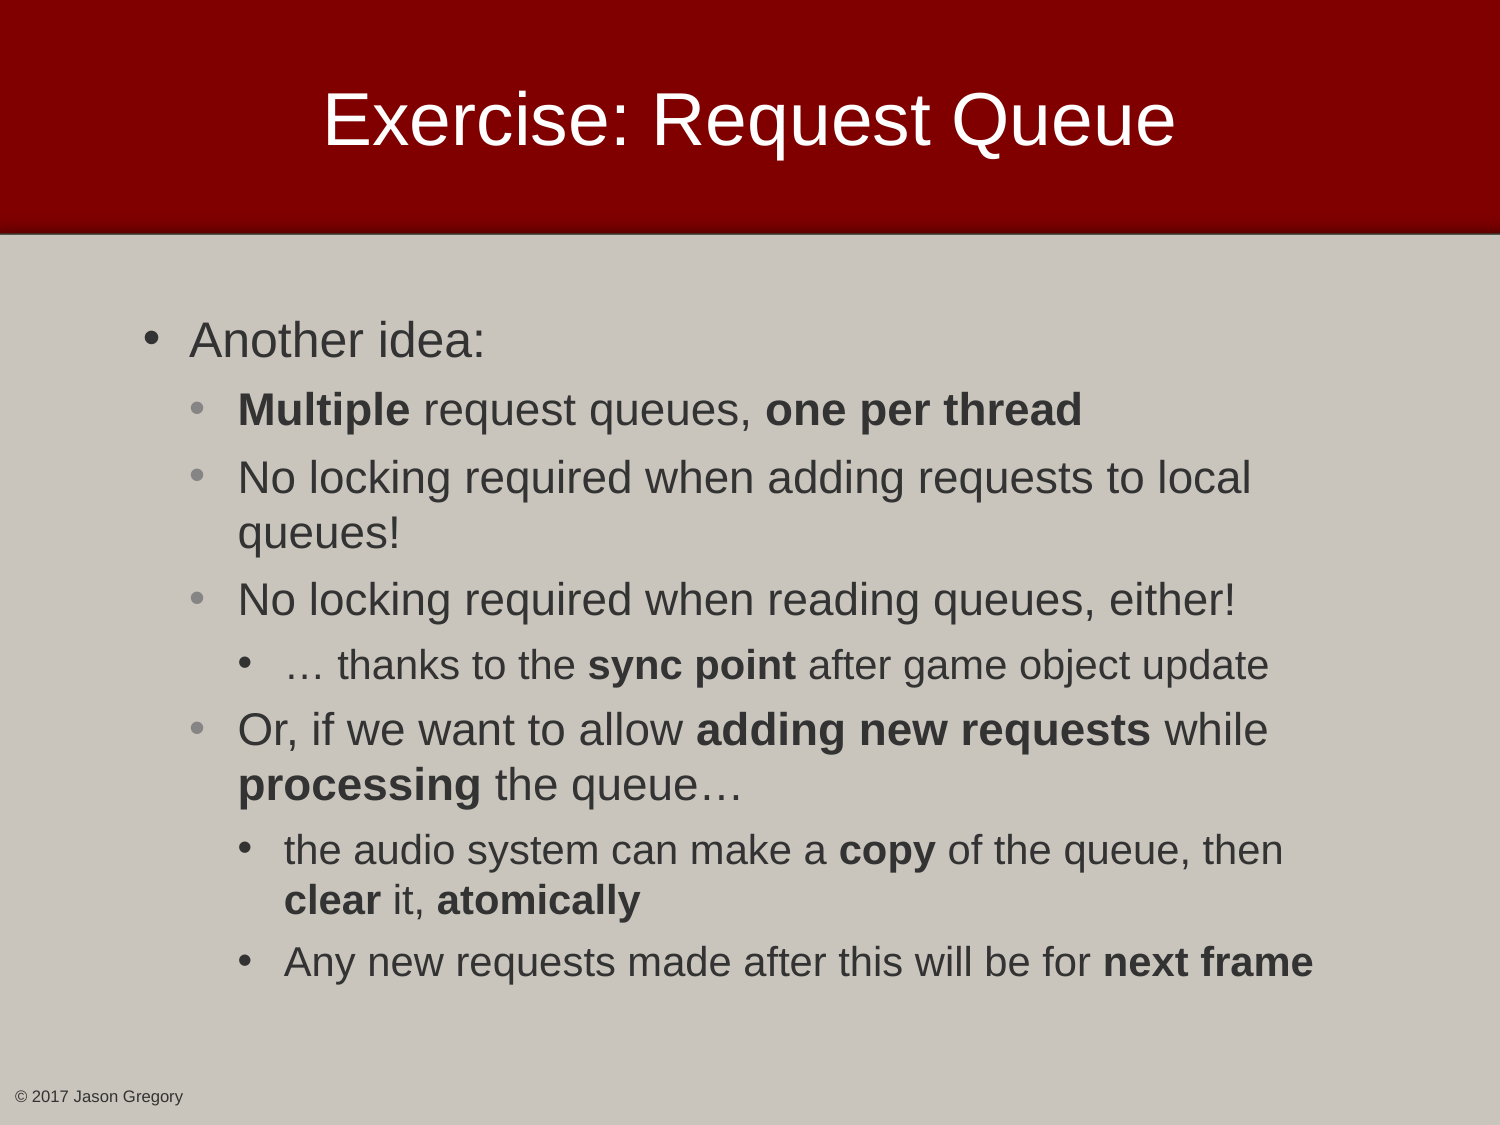

# Exercise: Request Queue
Another idea:
Multiple request queues, one per thread
No locking required when adding requests to local queues!
No locking required when reading queues, either!
… thanks to the sync point after game object update
Or, if we want to allow adding new requests while processing the queue…
the audio system can make a copy of the queue, then clear it, atomically
Any new requests made after this will be for next frame
© 2017 Jason Gregory